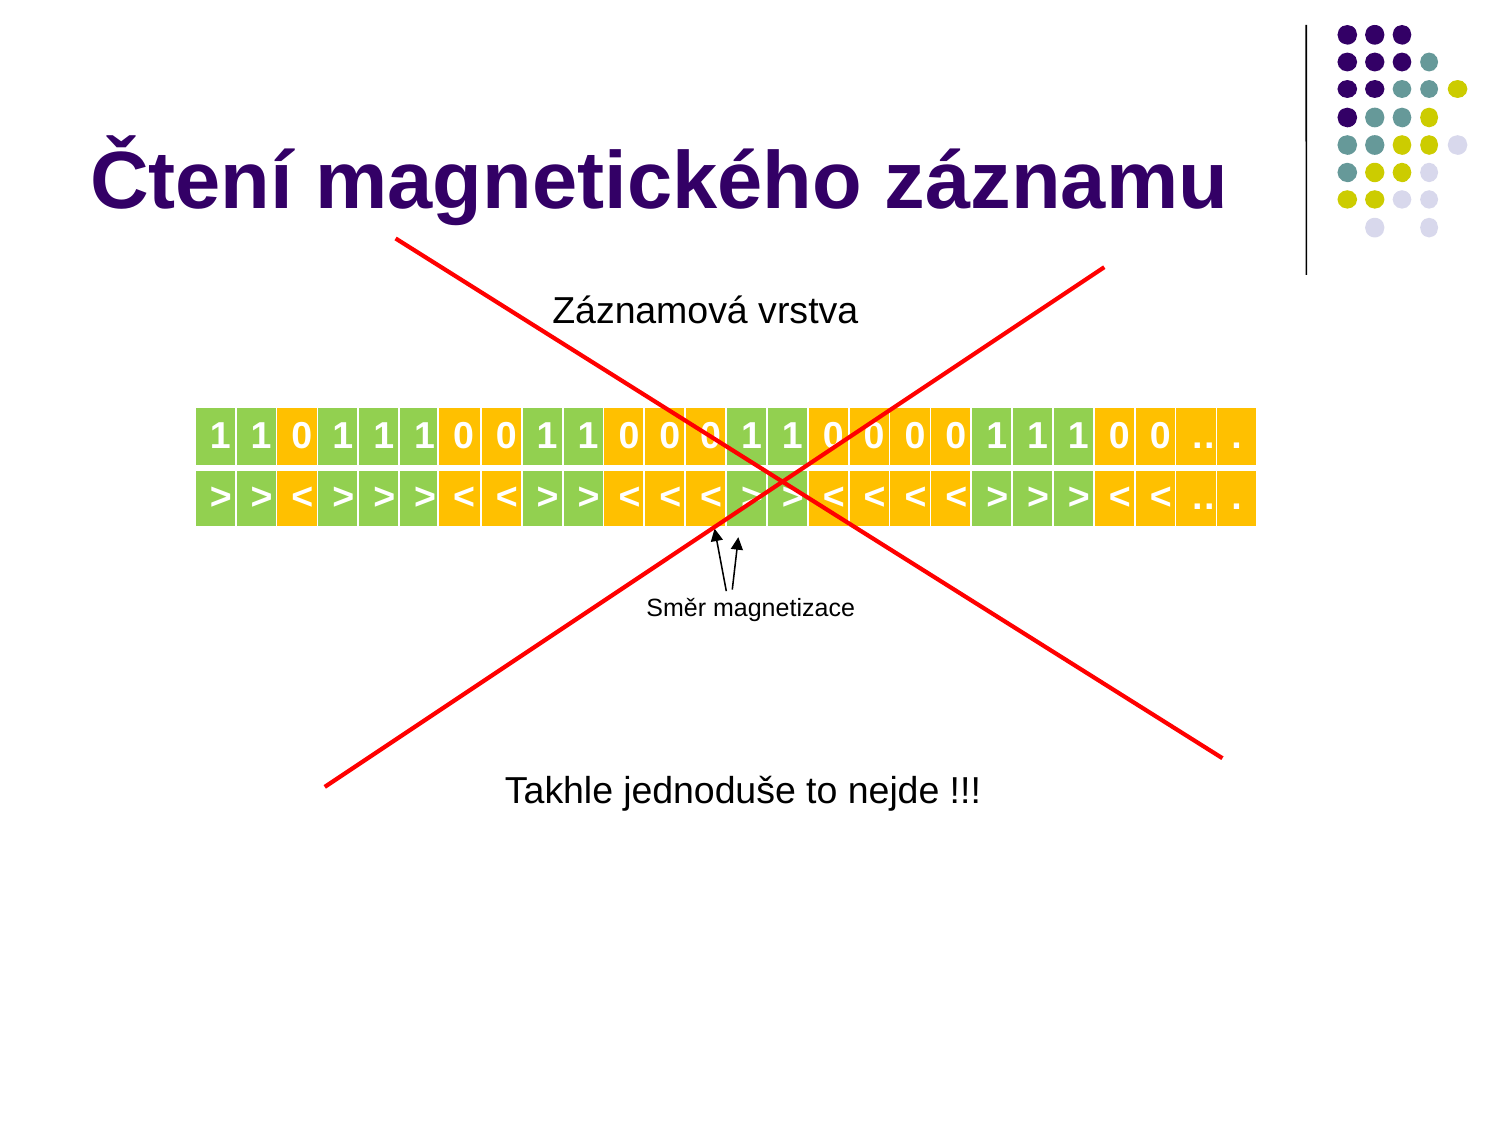

# Čtení magnetického záznamu
Záznamová vrstva
| 1 | 1 | 0 | 1 | 1 | 1 | 0 | 0 | 1 | 1 | 0 | 0 | 0 | 1 | 1 | 0 | 0 | 0 | 0 | 1 | 1 | 1 | 0 | 0 | … | . |
| --- | --- | --- | --- | --- | --- | --- | --- | --- | --- | --- | --- | --- | --- | --- | --- | --- | --- | --- | --- | --- | --- | --- | --- | --- | --- |
| > | > | < | > | > | > | < | < | > | > | < | < | < | > | > | < | < | < | < | > | > | > | < | < | … | . |
| --- | --- | --- | --- | --- | --- | --- | --- | --- | --- | --- | --- | --- | --- | --- | --- | --- | --- | --- | --- | --- | --- | --- | --- | --- | --- |
Směr magnetizace
Takhle jednoduše to nejde !!!